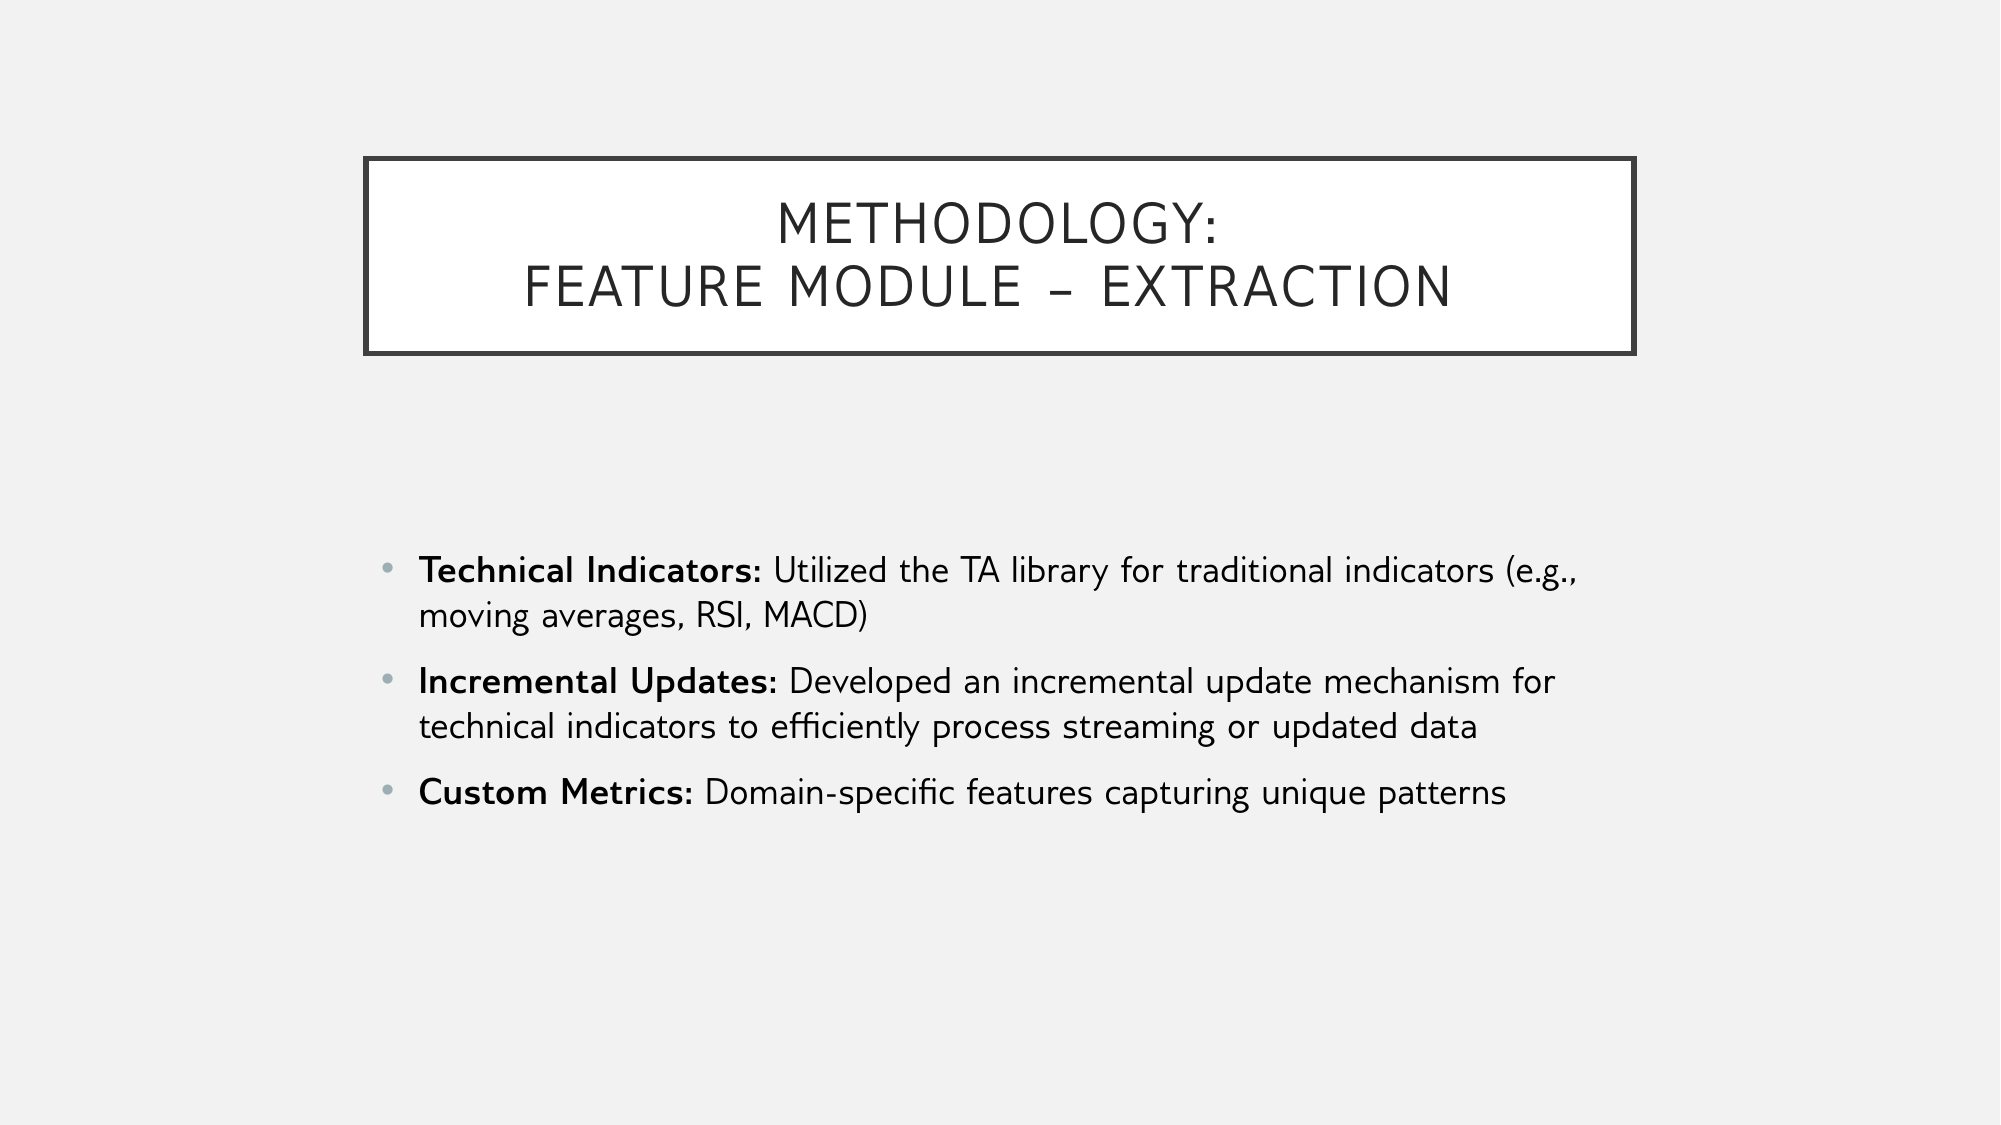

# Methodology: Feature module – Extraction
Technical Indicators: Utilized the TA library for traditional indicators (e.g., moving averages, RSI, MACD)
Incremental Updates: Developed an incremental update mechanism for technical indicators to efficiently process streaming or updated data
Custom Metrics: Domain-specific features capturing unique patterns